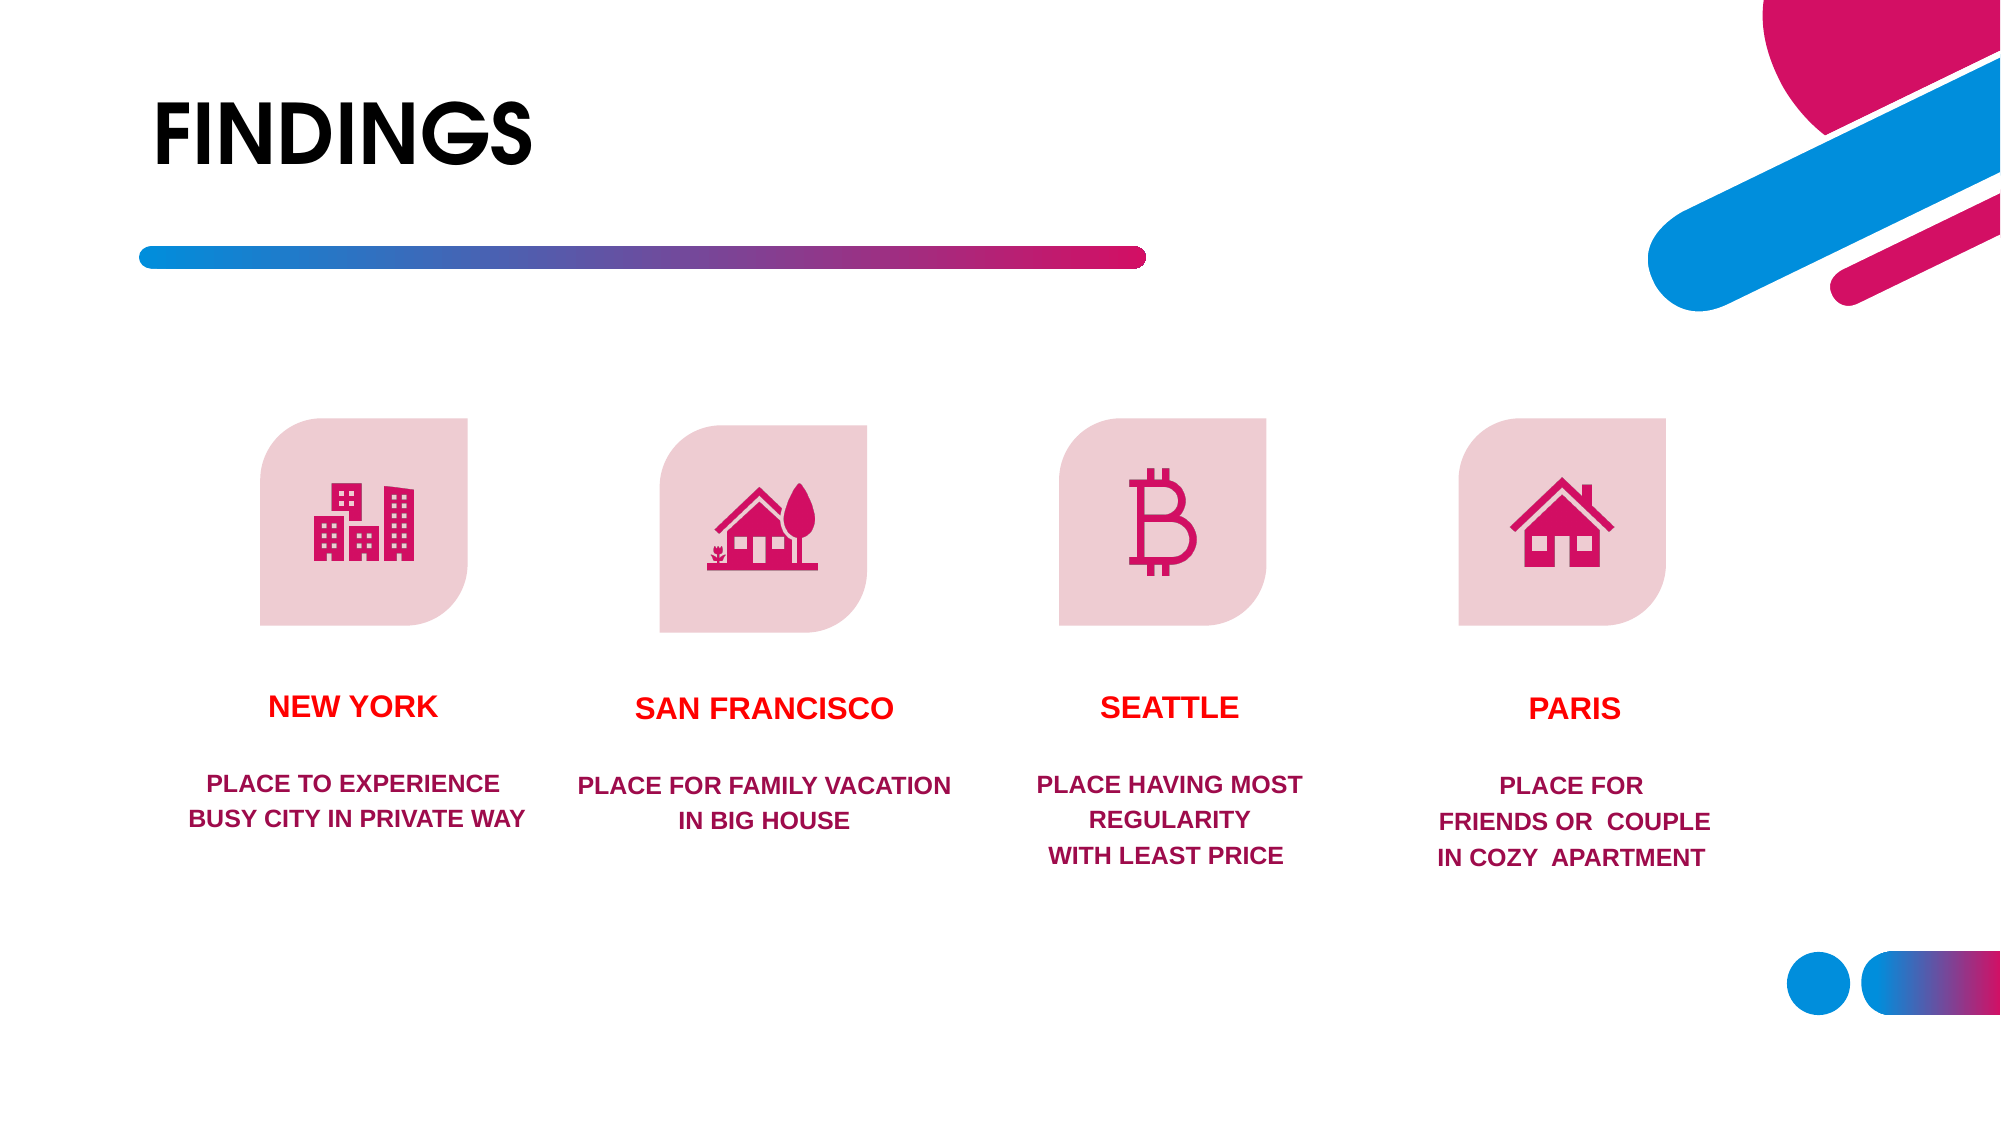

# FINDINGS

NEW YORK

Place to experience
 busy city in private way
SAN FRANCISCO

Place for family vacation
 IN big house
SEATTLE

Place having most
 regularity
with least price
PARIS

Place for
friends or  couple
IN Cozy  apartment